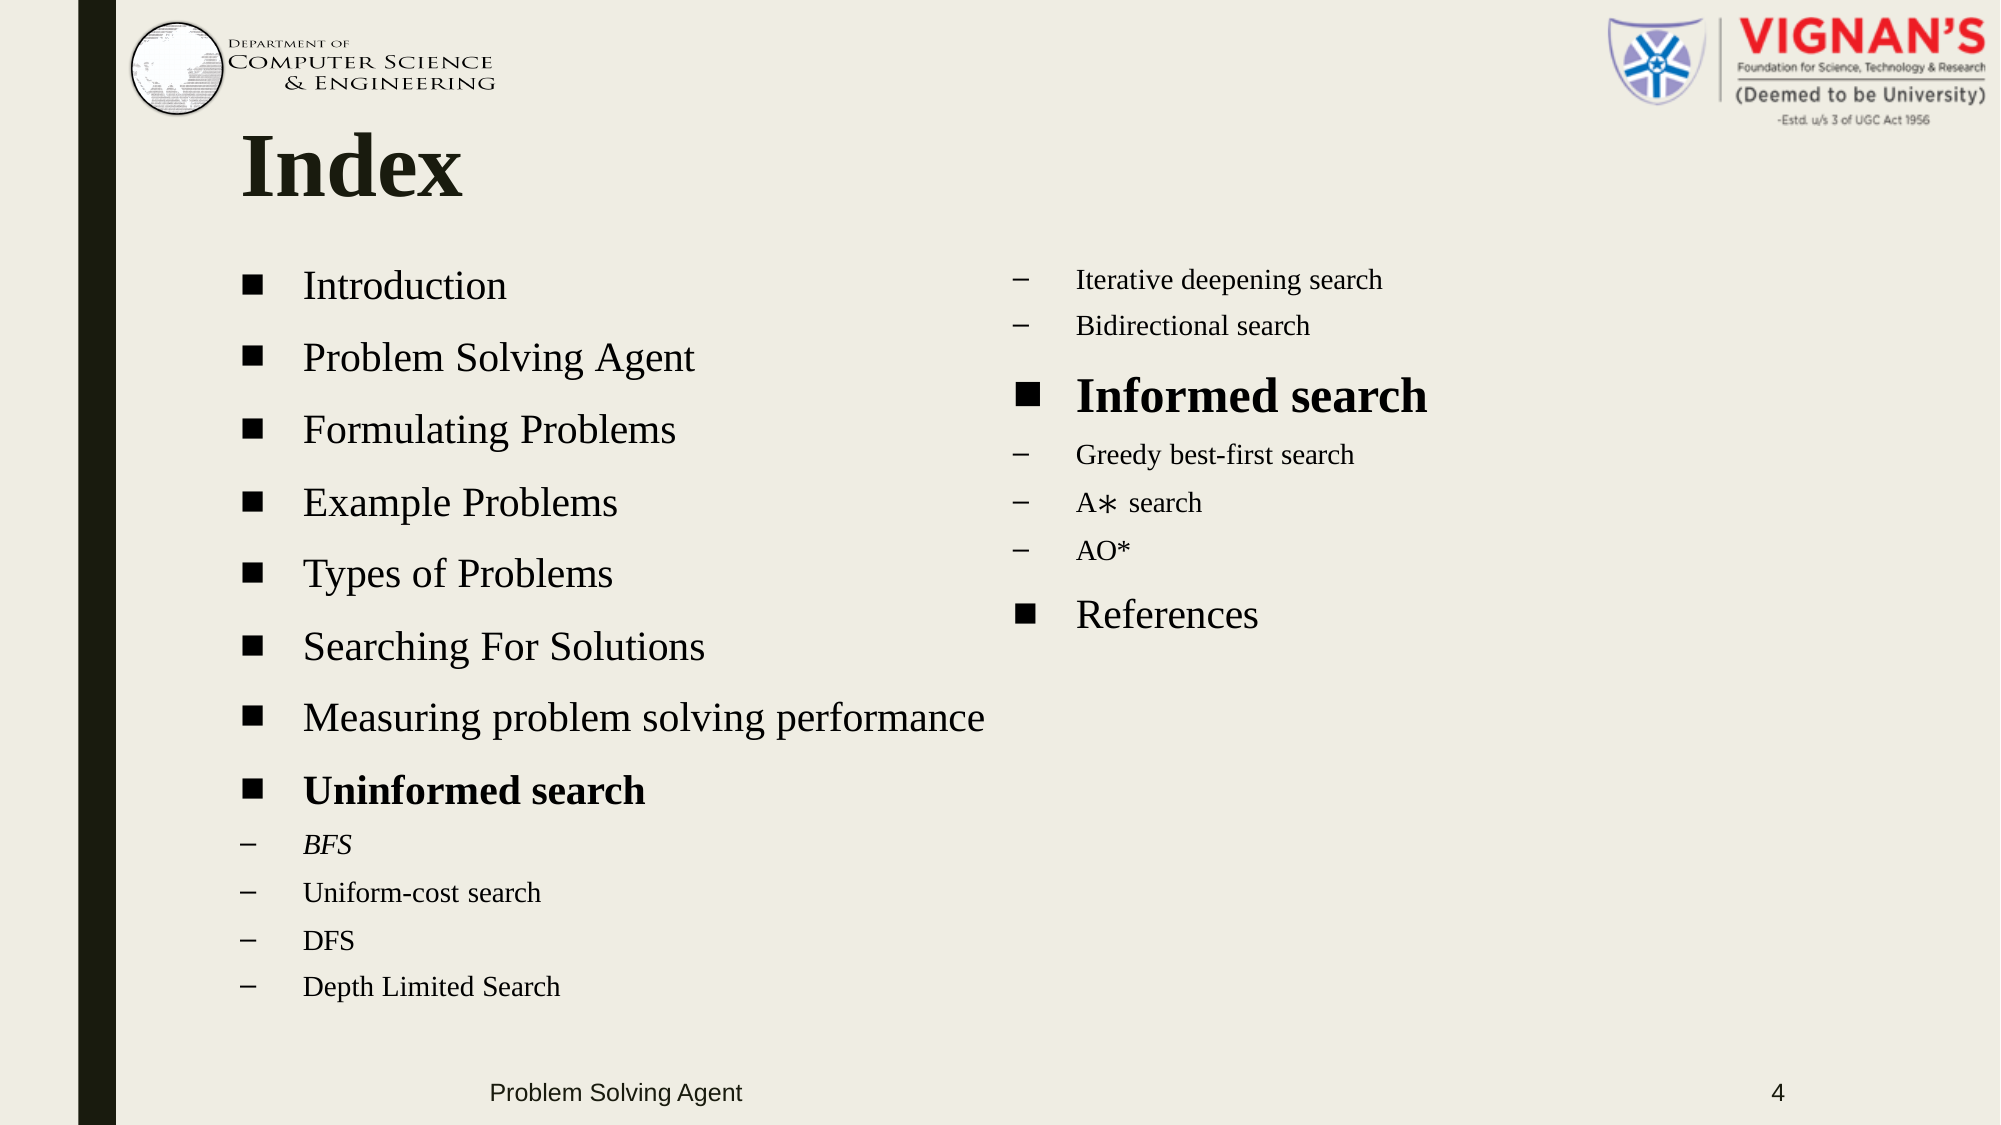

# Index
Introduction
Problem Solving Agent
Formulating Problems
Example Problems
Types of Problems
Searching For Solutions
Measuring problem solving performance
Uninformed search
BFS
Uniform-cost search
DFS
Depth Limited Search
Iterative deepening search
Bidirectional search
Informed search
Greedy best-first search
A∗ search
AO*
References
Problem Solving Agent
4